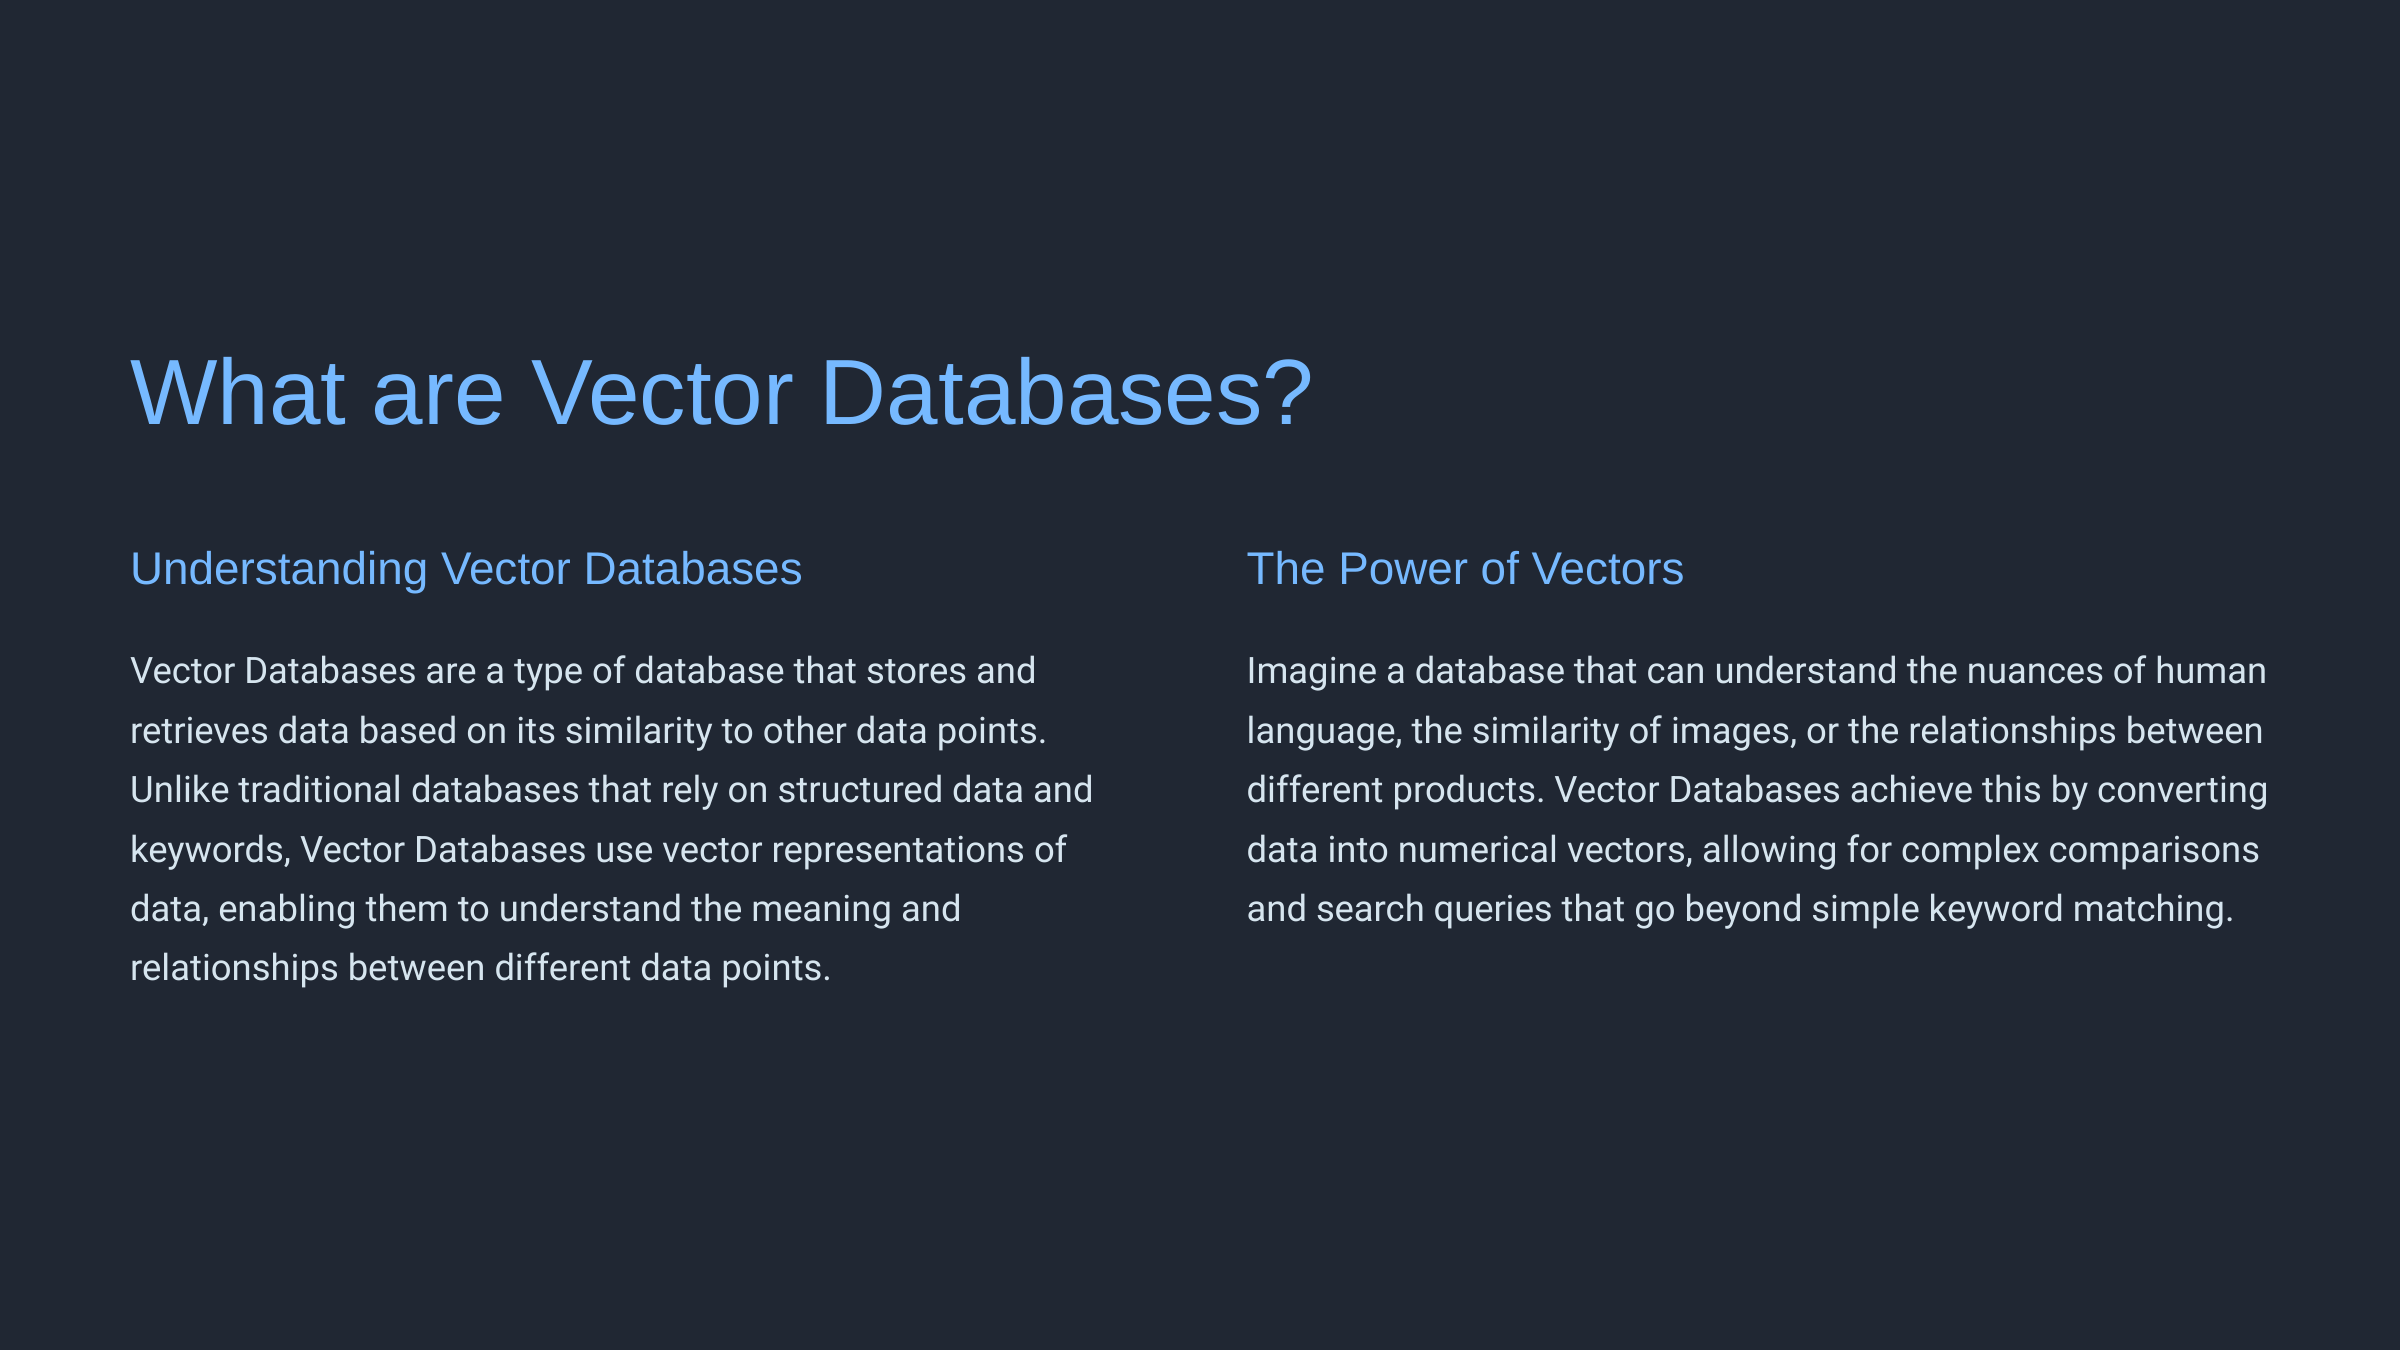

What are Vector Databases?
Understanding Vector Databases
The Power of Vectors
Vector Databases are a type of database that stores and retrieves data based on its similarity to other data points. Unlike traditional databases that rely on structured data and keywords, Vector Databases use vector representations of data, enabling them to understand the meaning and relationships between different data points.
Imagine a database that can understand the nuances of human language, the similarity of images, or the relationships between different products. Vector Databases achieve this by converting data into numerical vectors, allowing for complex comparisons and search queries that go beyond simple keyword matching.